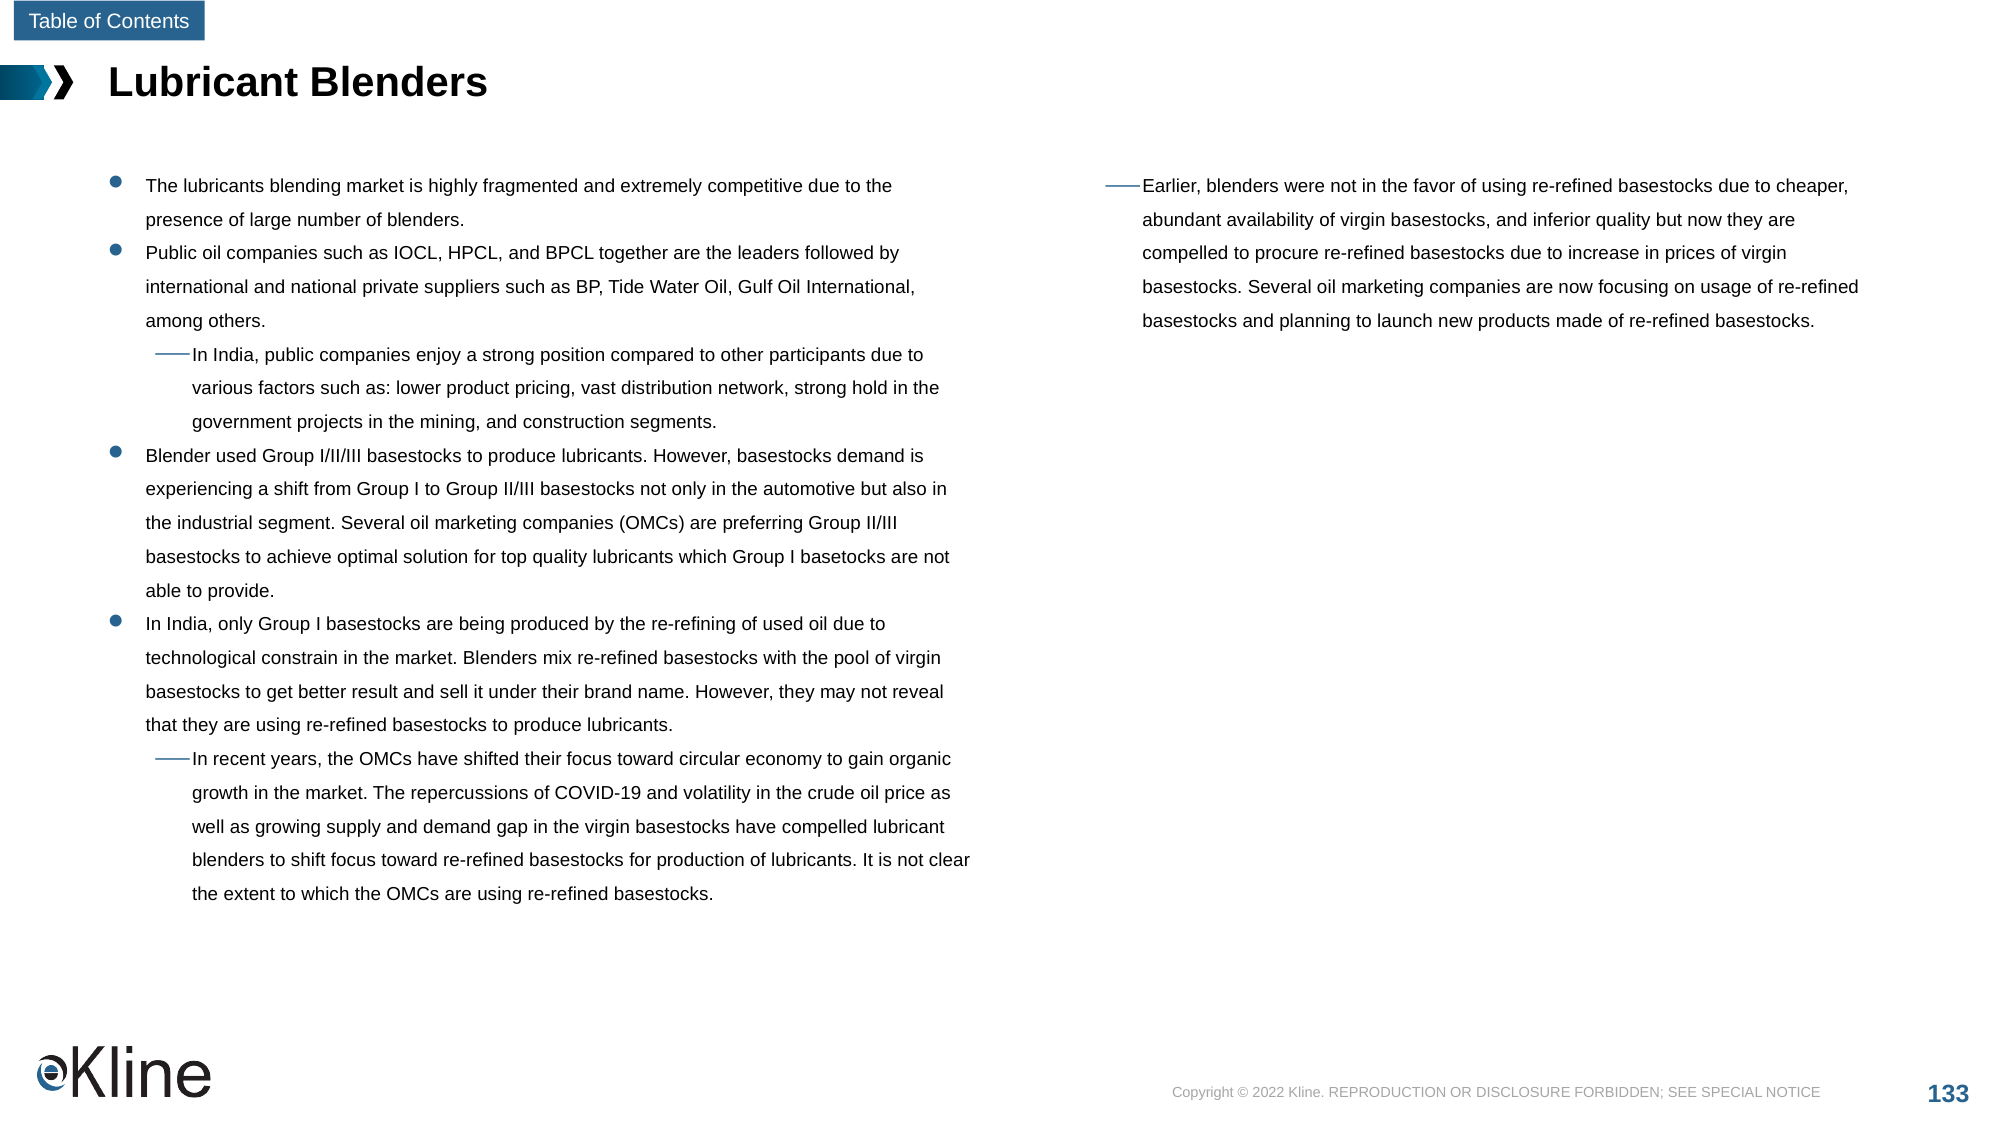

# Lubricant Blenders
The lubricants blending market is highly fragmented and extremely competitive due to the presence of large number of blenders.
Public oil companies such as IOCL, HPCL, and BPCL together are the leaders followed by international and national private suppliers such as BP, Tide Water Oil, Gulf Oil International, among others.
In India, public companies enjoy a strong position compared to other participants due to various factors such as: lower product pricing, vast distribution network, strong hold in the government projects in the mining, and construction segments.
Blender used Group I/II/III basestocks to produce lubricants. However, basestocks demand is experiencing a shift from Group I to Group II/III basestocks not only in the automotive but also in the industrial segment. Several oil marketing companies (OMCs) are preferring Group II/III basestocks to achieve optimal solution for top quality lubricants which Group I basetocks are not able to provide.
In India, only Group I basestocks are being produced by the re-refining of used oil due to technological constrain in the market. Blenders mix re-refined basestocks with the pool of virgin basestocks to get better result and sell it under their brand name. However, they may not reveal that they are using re-refined basestocks to produce lubricants.
In recent years, the OMCs have shifted their focus toward circular economy to gain organic growth in the market. The repercussions of COVID-19 and volatility in the crude oil price as well as growing supply and demand gap in the virgin basestocks have compelled lubricant blenders to shift focus toward re-refined basestocks for production of lubricants. It is not clear the extent to which the OMCs are using re-refined basestocks.
Earlier, blenders were not in the favor of using re-refined basestocks due to cheaper, abundant availability of virgin basestocks, and inferior quality but now they are compelled to procure re-refined basestocks due to increase in prices of virgin basestocks. Several oil marketing companies are now focusing on usage of re-refined basestocks and planning to launch new products made of re-refined basestocks.